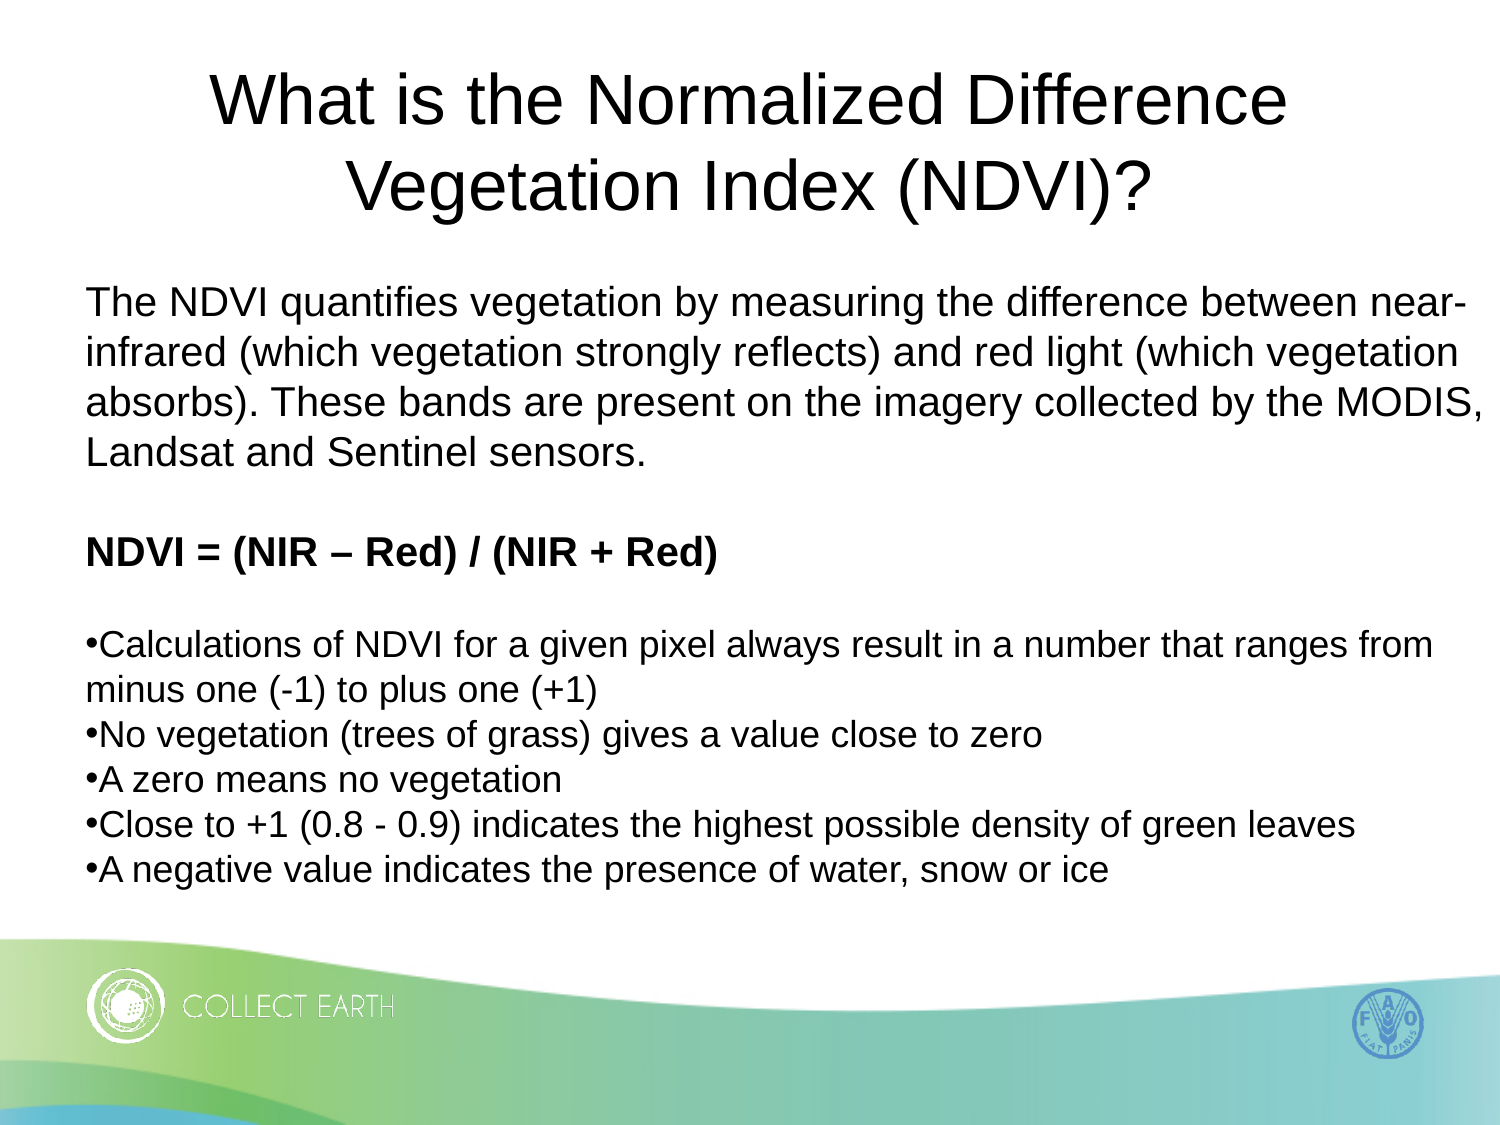

# What is the Normalized Difference Vegetation Index (NDVI)?
The NDVI quantifies vegetation by measuring the difference between near-infrared (which vegetation strongly reflects) and red light (which vegetation absorbs). These bands are present on the imagery collected by the MODIS, Landsat and Sentinel sensors.

NDVI = (NIR – Red) / (NIR + Red)

Calculations of NDVI for a given pixel always result in a number that ranges from minus one (-1) to plus one (+1)
No vegetation (trees of grass) gives a value close to zero
A zero means no vegetation
Close to +1 (0.8 - 0.9) indicates the highest possible density of green leaves
A negative value indicates the presence of water, snow or ice